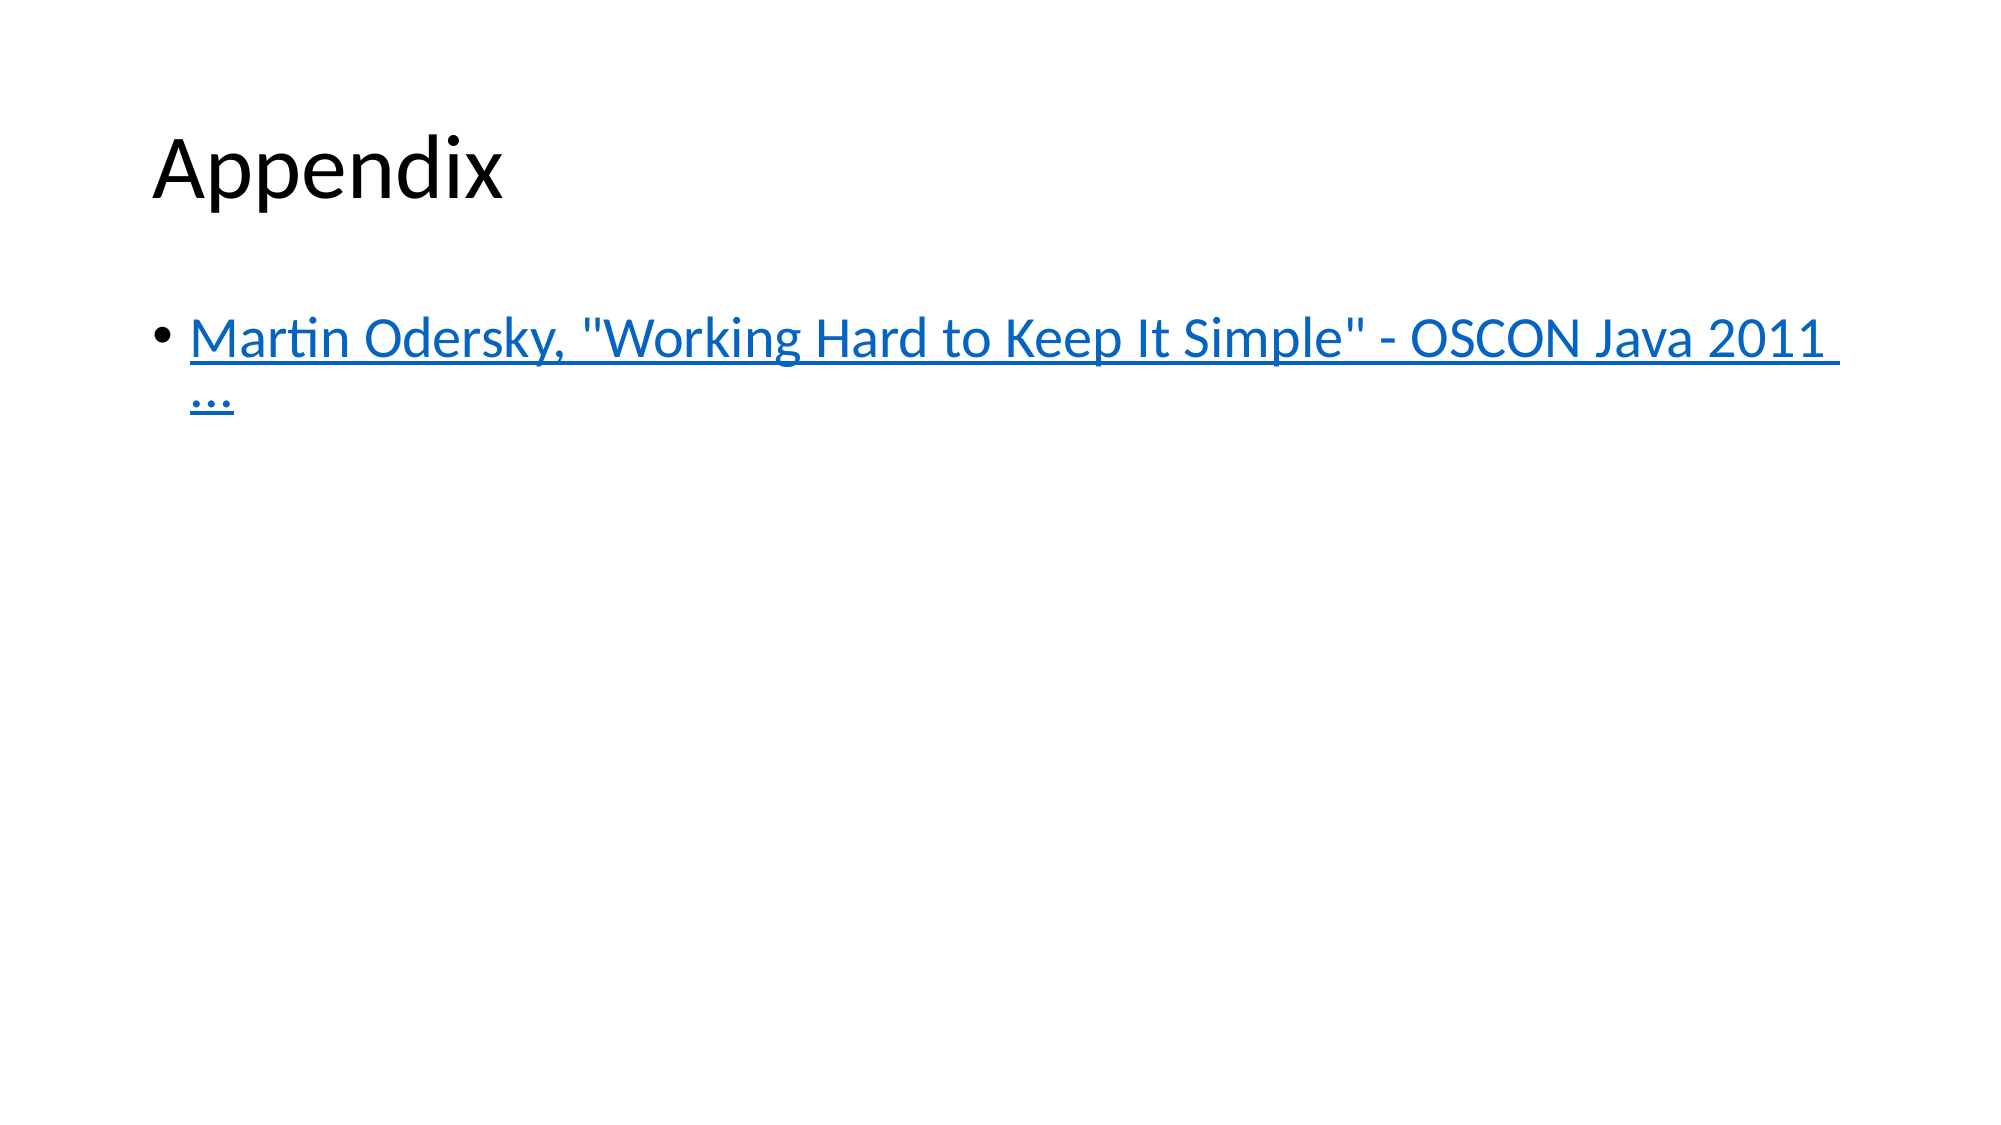

# Appendix
Martin Odersky, "Working Hard to Keep It Simple" - OSCON Java 2011 ...